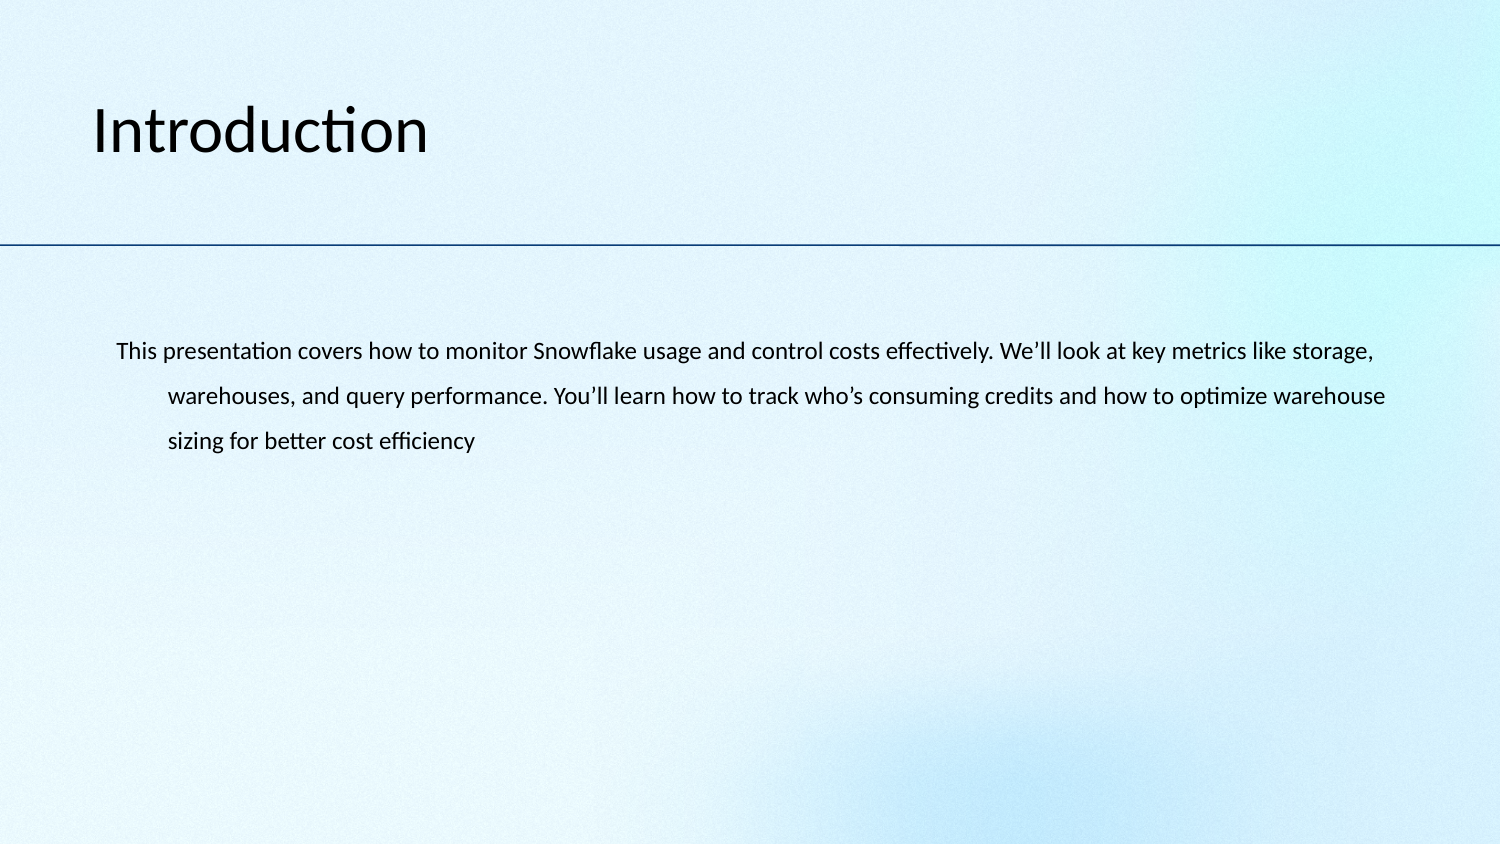

Introduction
This presentation covers how to monitor Snowflake usage and control costs effectively. We’ll look at key metrics like storage, warehouses, and query performance. You’ll learn how to track who’s consuming credits and how to optimize warehouse sizing for better cost efficiency